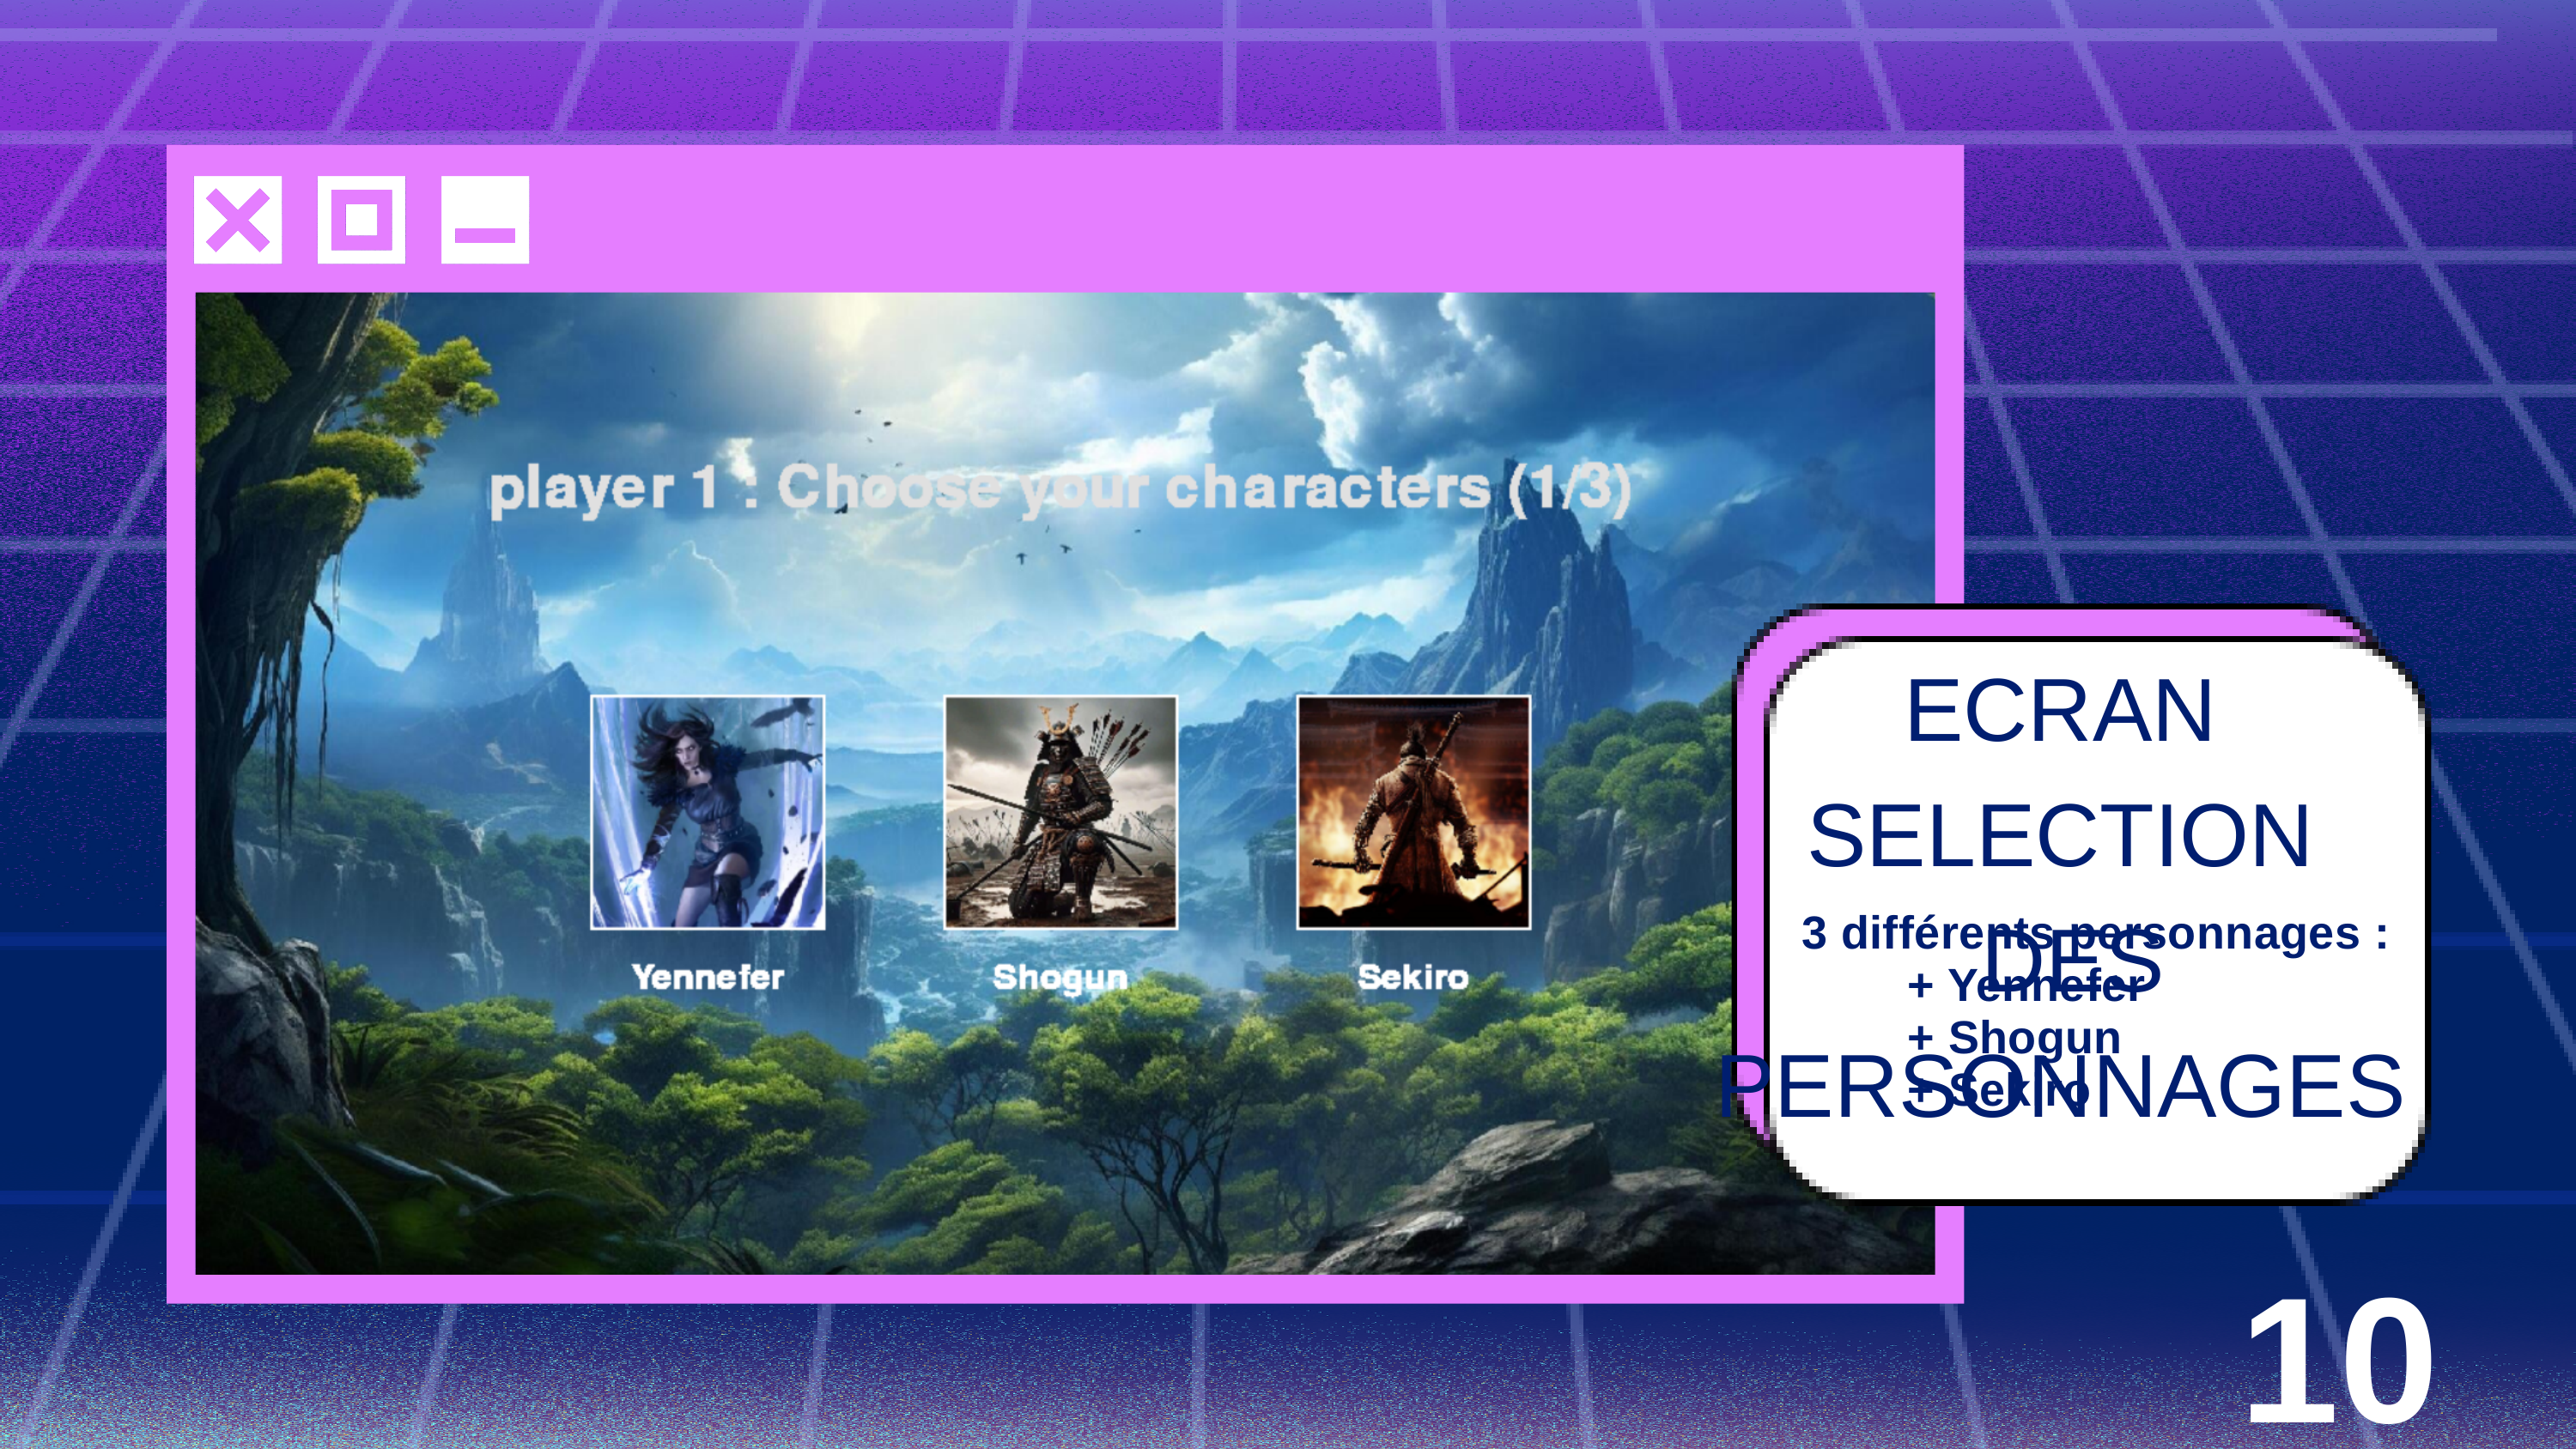

ECRAN SELECTION
 DES PERSONNAGES
3 différents personnages :
        + Yennefer
        + Shogun
        + Sekiro
10